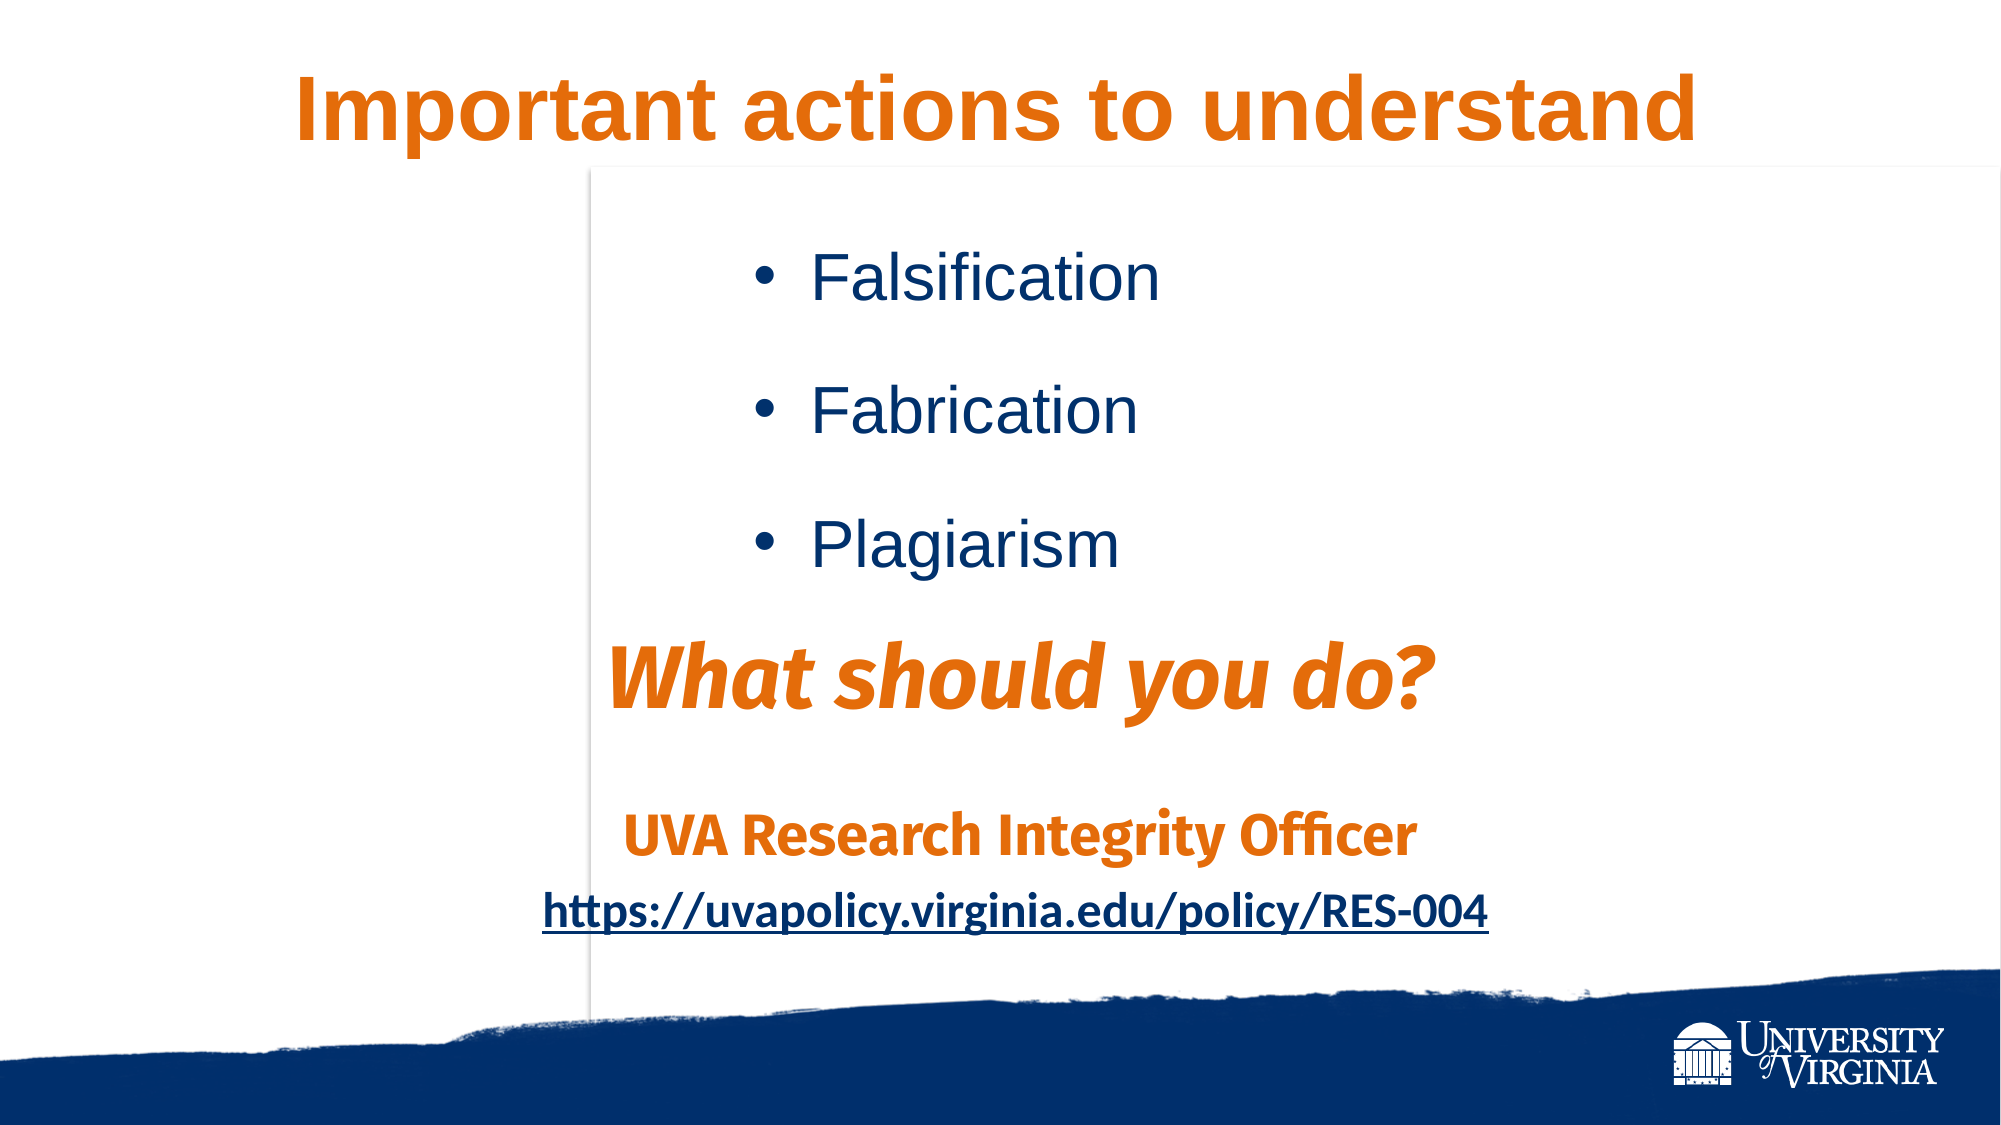

# Important actions to understand
Falsification
Fabrication
Plagiarism
What should you do?

UVA Research Integrity Officer

https://uvapolicy.virginia.edu/policy/RES-004